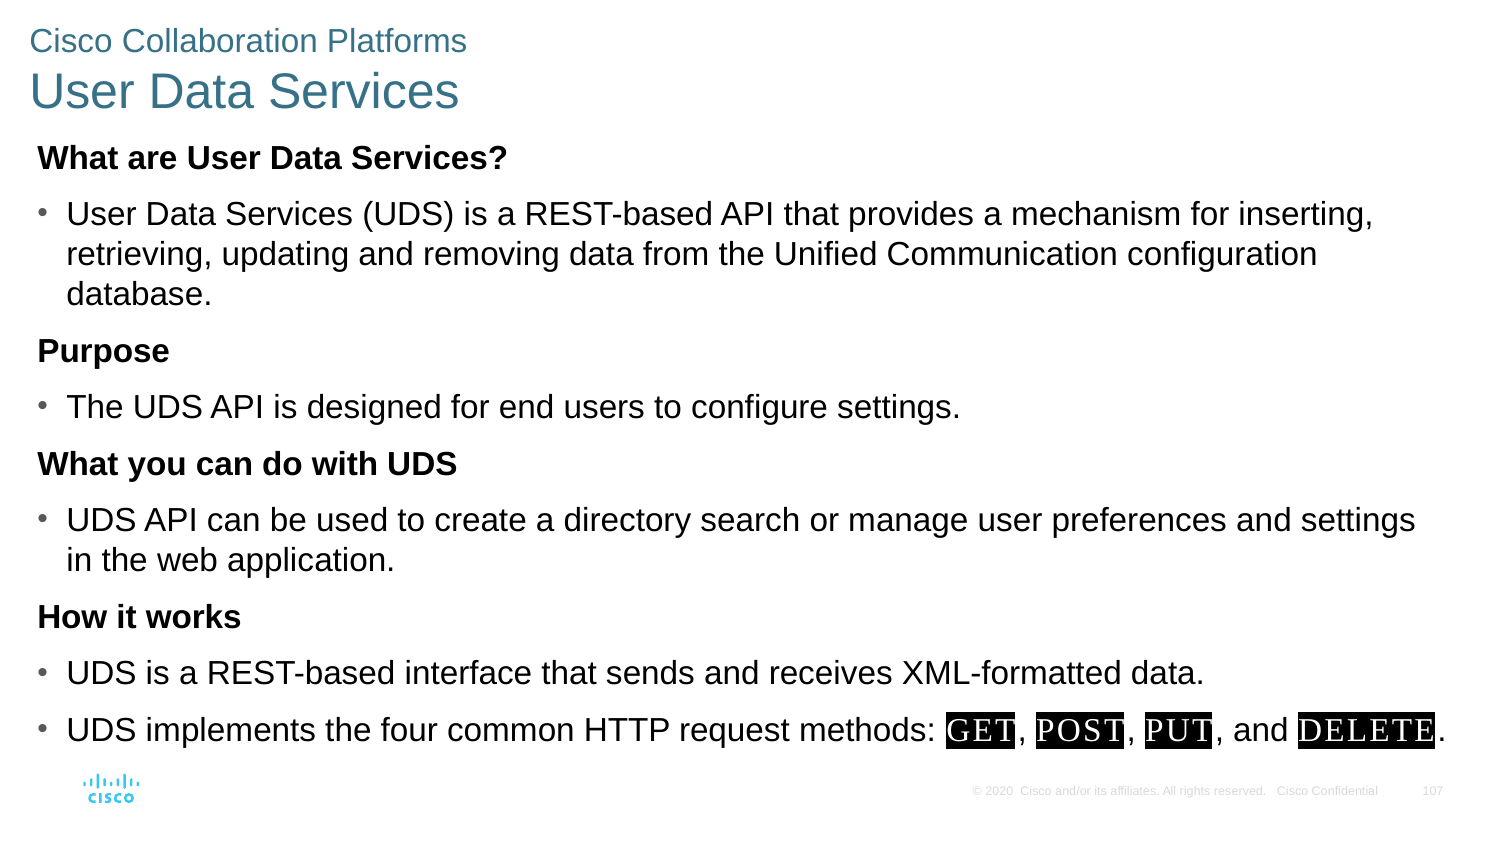

# Cisco Collaboration Platforms User Data Services
What are User Data Services?
User Data Services (UDS) is a REST-based API that provides a mechanism for inserting, retrieving, updating and removing data from the Unified Communication configuration database.
Purpose
The UDS API is designed for end users to configure settings.
What you can do with UDS
UDS API can be used to create a directory search or manage user preferences and settings in the web application.
How it works
UDS is a REST-based interface that sends and receives XML-formatted data.
UDS implements the four common HTTP request methods: GET, POST, PUT, and DELETE.